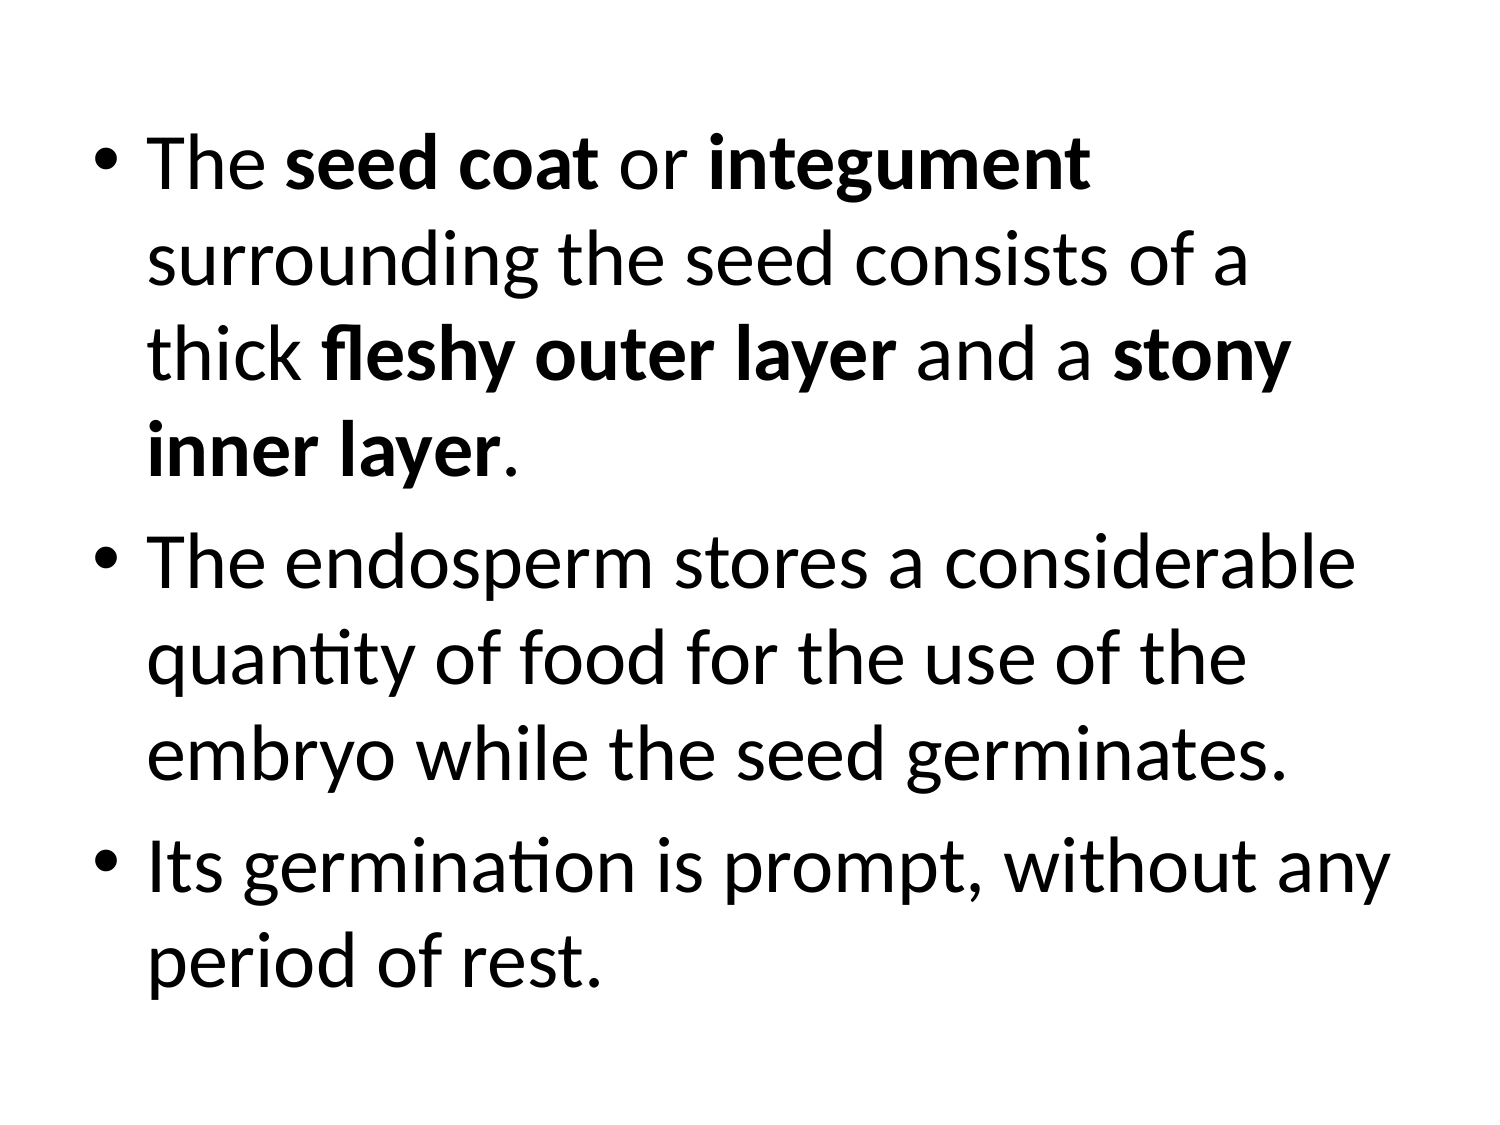

#
The seed coat or integument surrounding the seed consists of a thick fleshy outer layer and a stony inner layer.
The endosperm stores a considerable quantity of food for the use of the embryo while the seed germinates.
Its germination is prompt, without any period of rest.